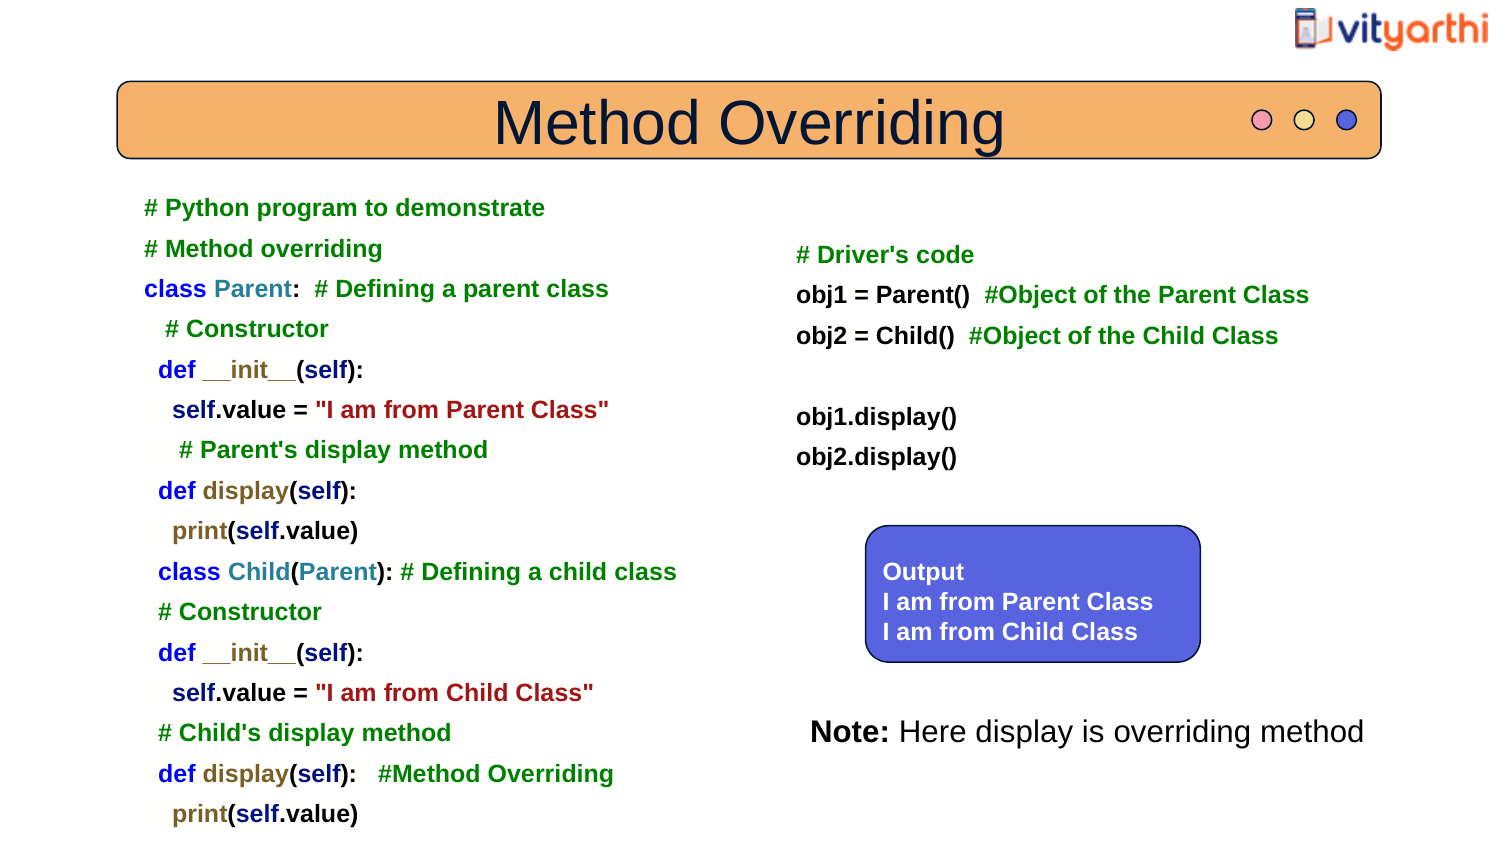

Method Overriding

# Python program to demonstrate
# Method overriding
class Parent:  # Defining a parent class
   # Constructor
  def __init__(self):
    self.value = "I am from Parent Class"
     # Parent's display method
  def display(self):
    print(self.value)
  class Child(Parent): # Defining a child class
  # Constructor
  def __init__(self):
    self.value = "I am from Child Class"
  # Child's display method
  def display(self):   #Method Overriding
    print(self.value)
# Driver's code
obj1 = Parent()  #Object of the Parent Class
obj2 = Child()  #Object of the Child Class

obj1.display()
obj2.display()
Output
I am from Parent Class
I am from Child Class

Note: Here display is overriding method